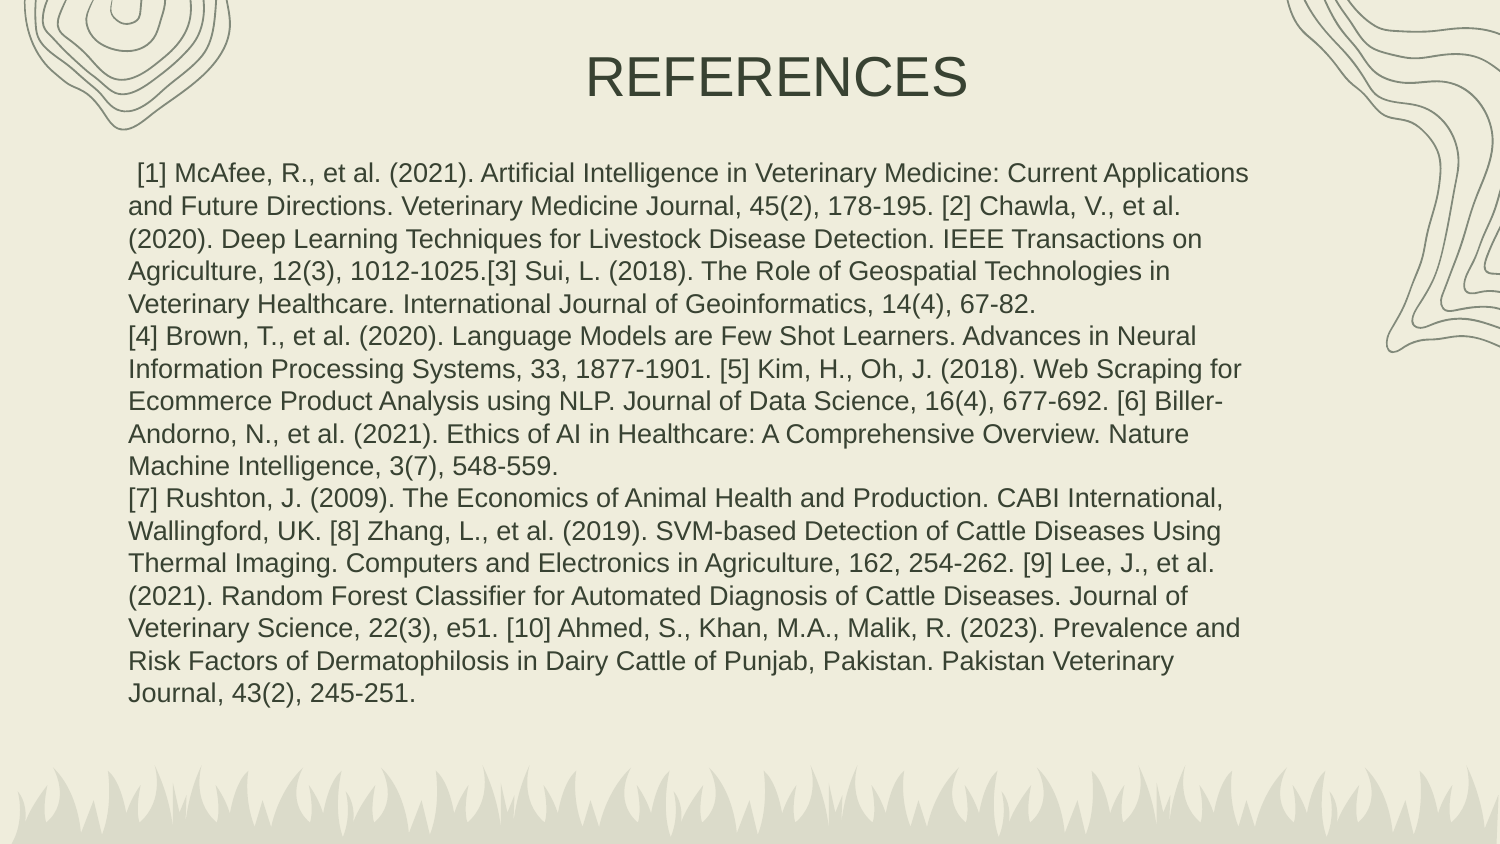

# REFERENCES
 [1] McAfee, R., et al. (2021). Artificial Intelligence in Veterinary Medicine: Current Applications and Future Directions. Veterinary Medicine Journal, 45(2), 178-195. [2] Chawla, V., et al. (2020). Deep Learning Techniques for Livestock Disease Detection. IEEE Transactions on Agriculture, 12(3), 1012-1025.[3] Sui, L. (2018). The Role of Geospatial Technologies in Veterinary Healthcare. International Journal of Geoinformatics, 14(4), 67-82.
[4] Brown, T., et al. (2020). Language Models are Few Shot Learners. Advances in Neural Information Processing Systems, 33, 1877-1901. [5] Kim, H., Oh, J. (2018). Web Scraping for Ecommerce Product Analysis using NLP. Journal of Data Science, 16(4), 677-692. [6] Biller-Andorno, N., et al. (2021). Ethics of AI in Healthcare: A Comprehensive Overview. Nature Machine Intelligence, 3(7), 548-559.
[7] Rushton, J. (2009). The Economics of Animal Health and Production. CABI International, Wallingford, UK. [8] Zhang, L., et al. (2019). SVM-based Detection of Cattle Diseases Using Thermal Imaging. Computers and Electronics in Agriculture, 162, 254-262. [9] Lee, J., et al. (2021). Random Forest Classifier for Automated Diagnosis of Cattle Diseases. Journal of Veterinary Science, 22(3), e51. [10] Ahmed, S., Khan, M.A., Malik, R. (2023). Prevalence and Risk Factors of Dermatophilosis in Dairy Cattle of Punjab, Pakistan. Pakistan Veterinary Journal, 43(2), 245-251.